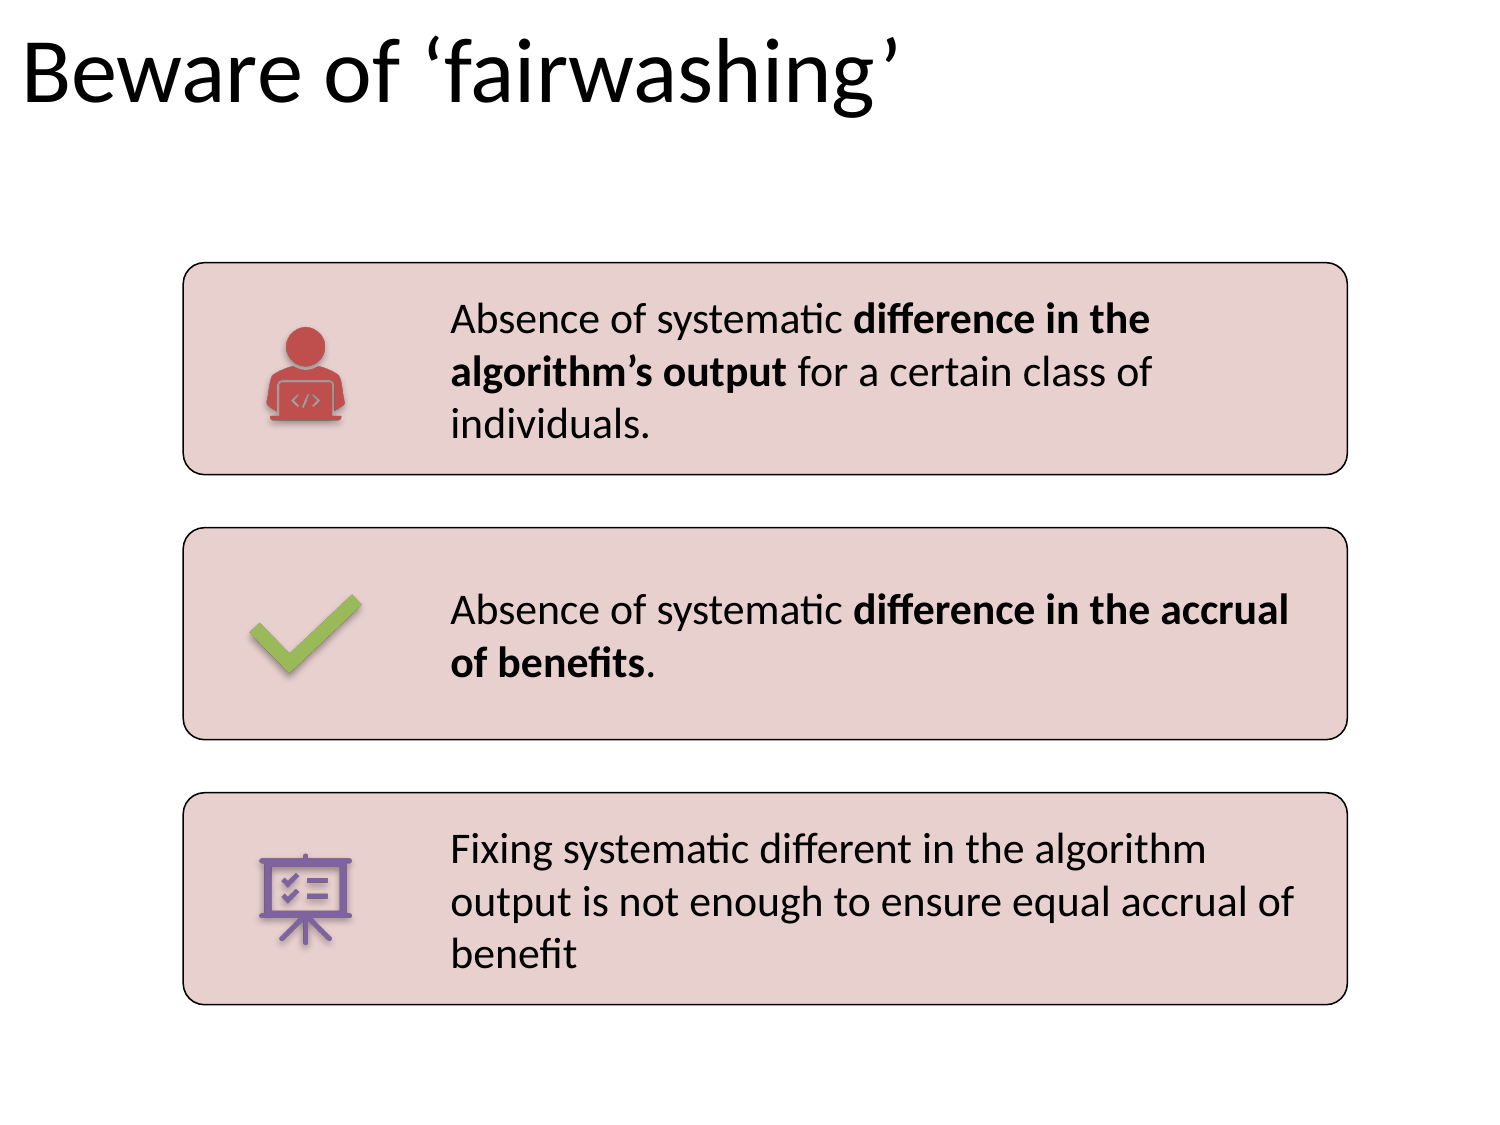

# Beware of ‘fairwashing’
Absence of systematic difference in the algorithm’s output for a certain class of individuals.
Absence of systematic difference in the accrual of benefits.
Fixing systematic different in the algorithm output is not enough to ensure equal accrual of benefit